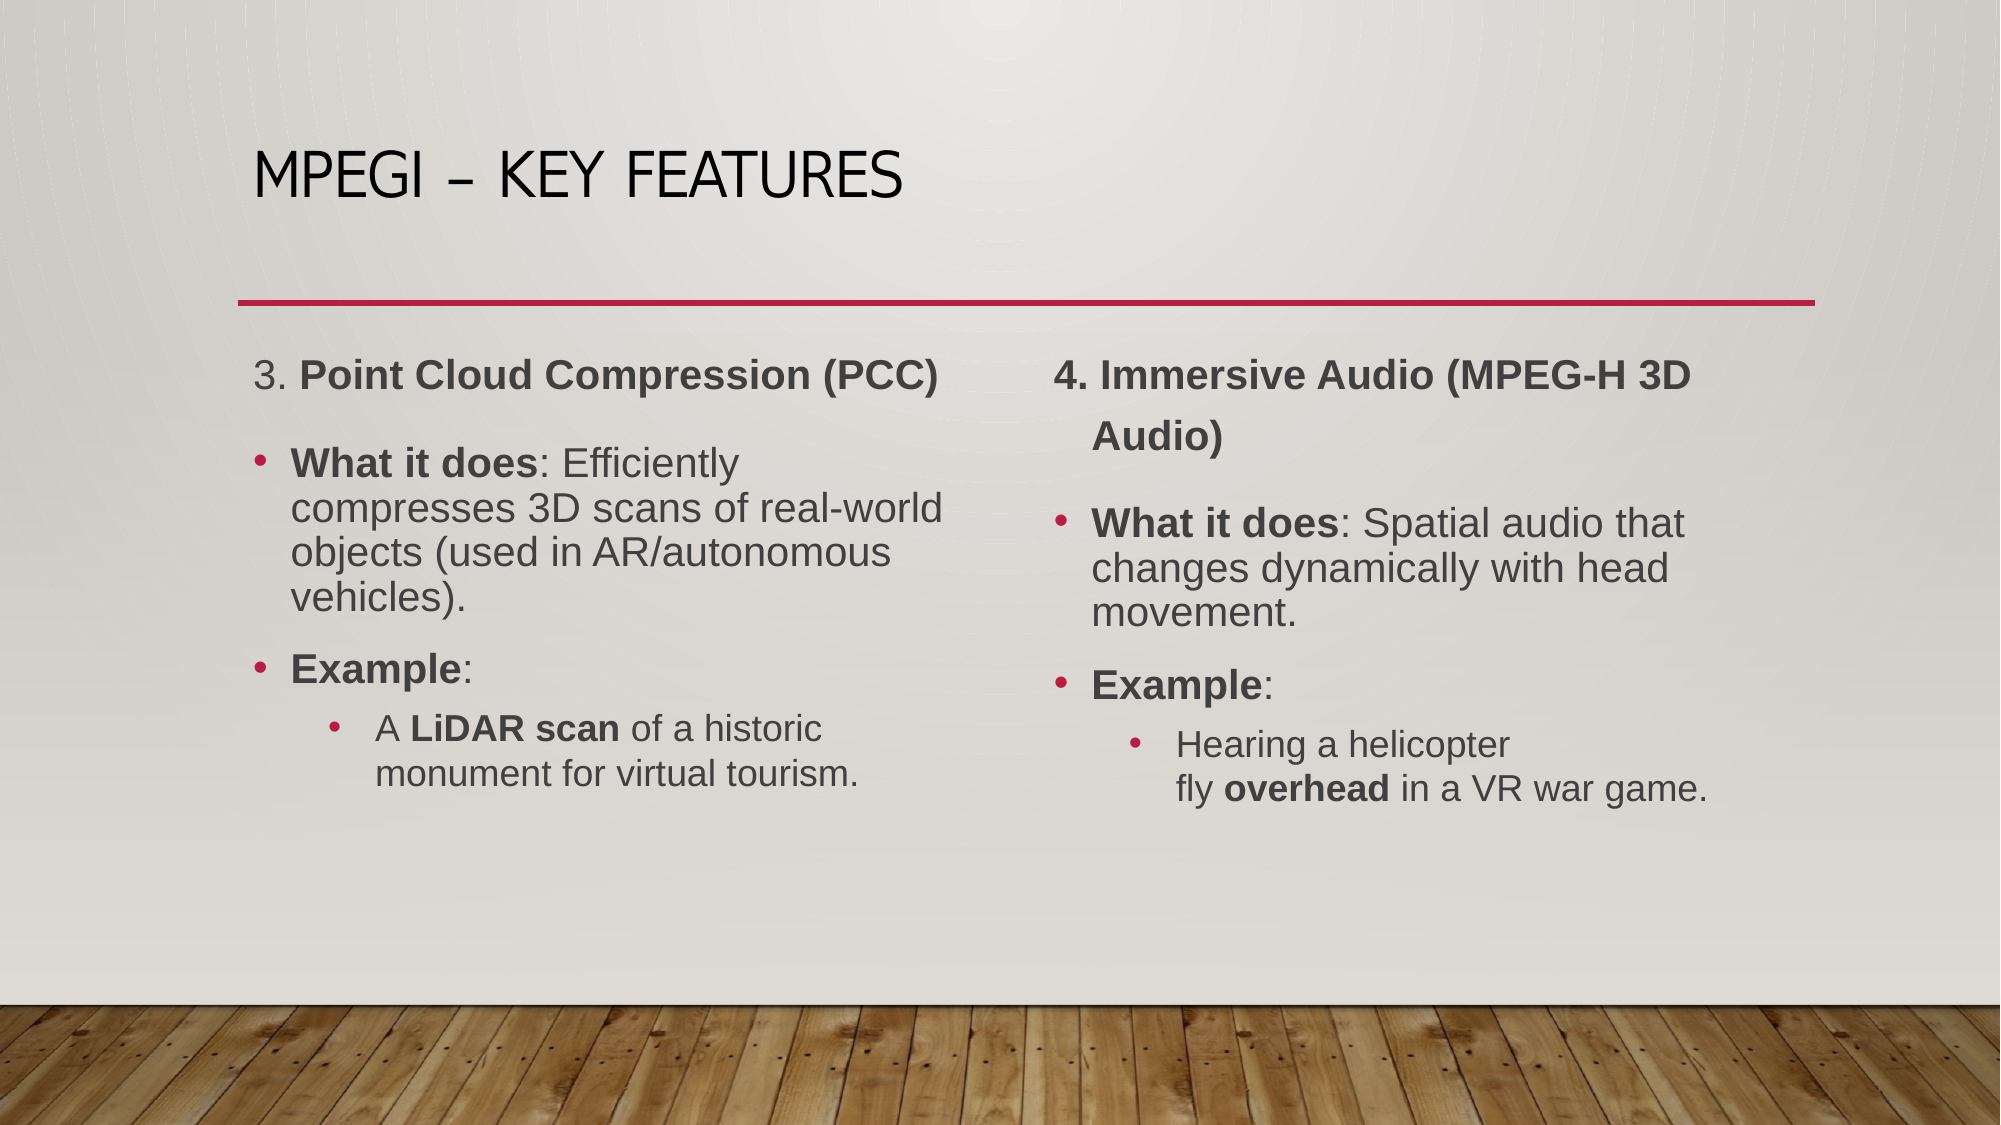

# MPEGI – KEY FEATURES
4. Immersive Audio (MPEG-H 3D Audio)
What it does: Spatial audio that changes dynamically with head movement.
Example:
Hearing a helicopter fly overhead in a VR war game.

3. Point Cloud Compression (PCC)
What it does: Efficiently compresses 3D scans of real-world objects (used in AR/autonomous vehicles).
Example:
A LiDAR scan of a historic monument for virtual tourism.